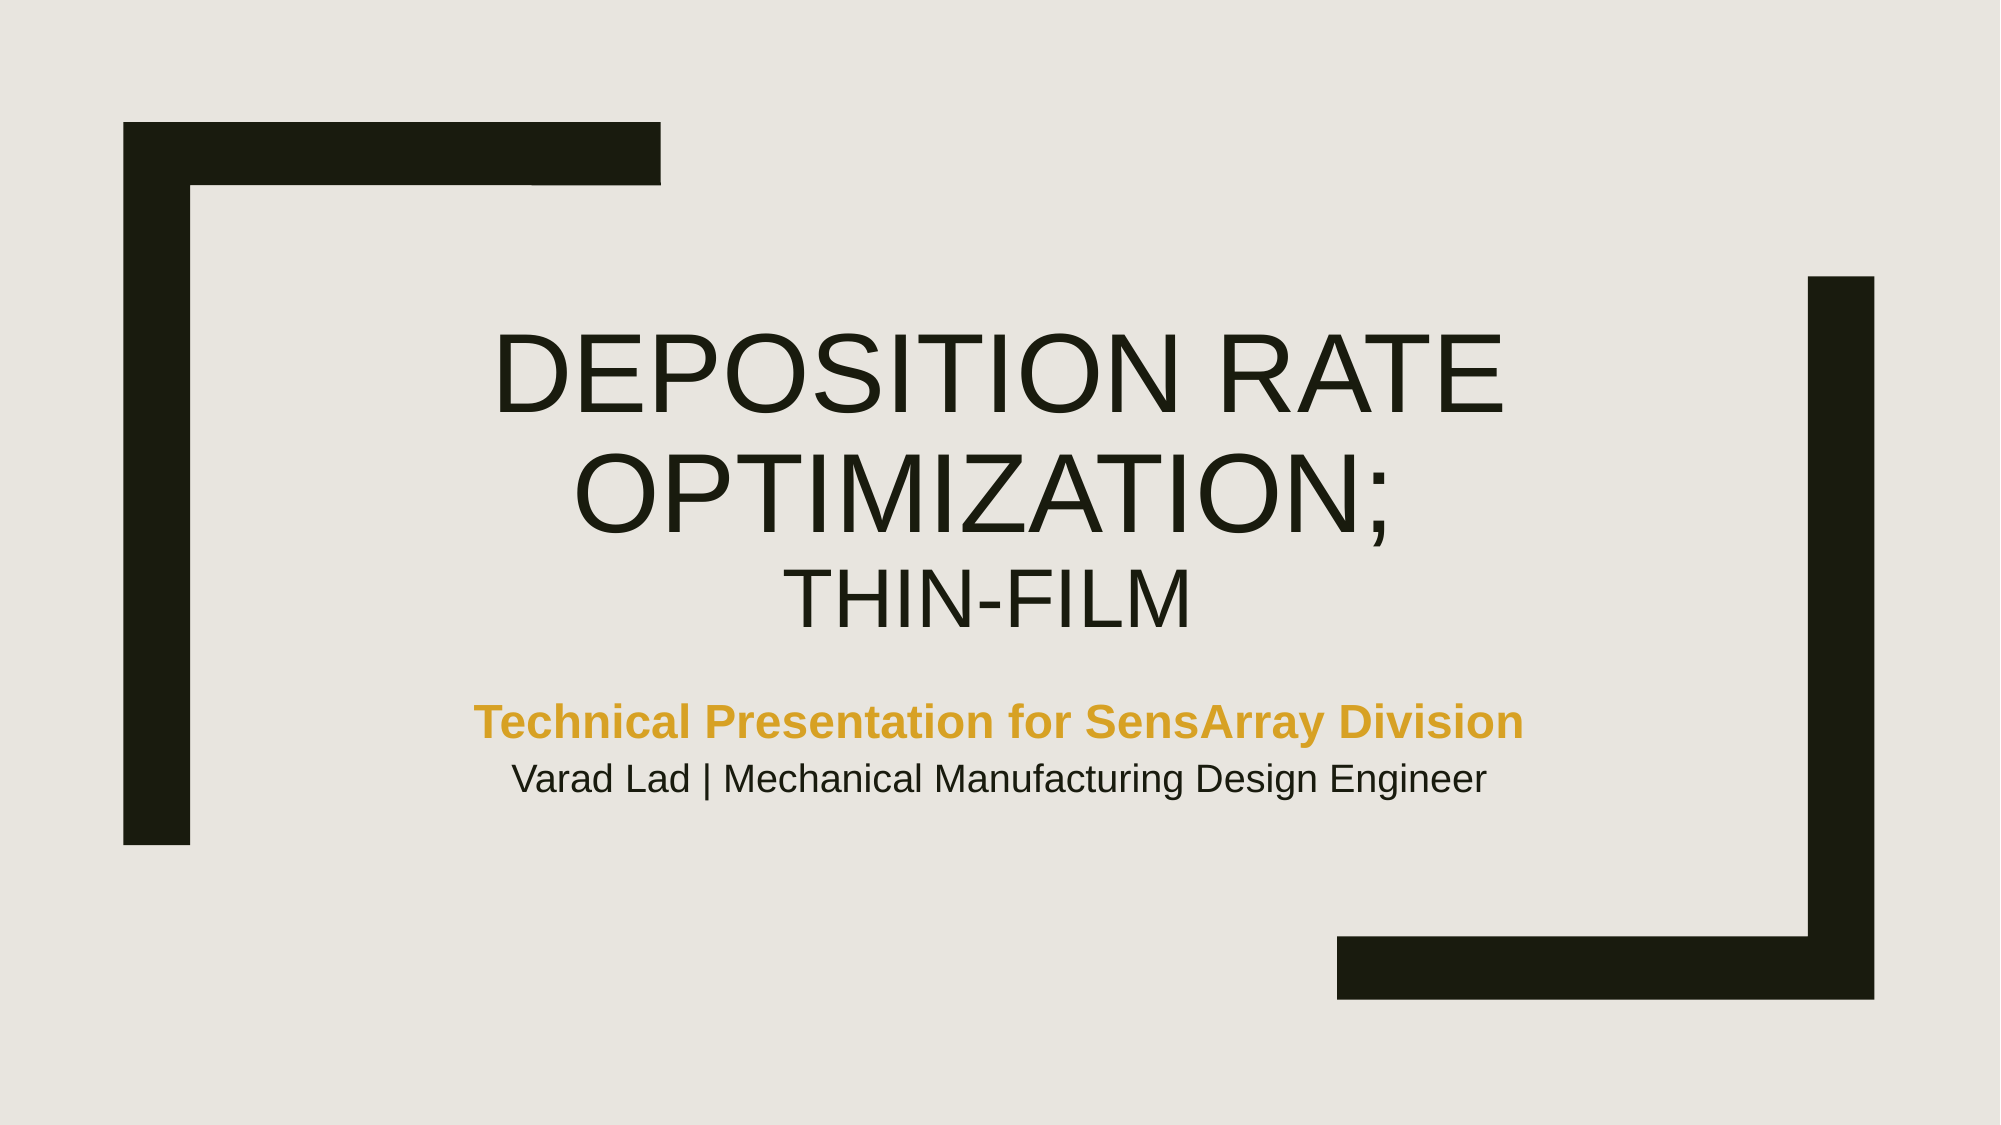

# Deposition Rate Optimization; Thin-Film
Technical Presentation for SensArray Division
Varad Lad | Mechanical Manufacturing Design Engineer